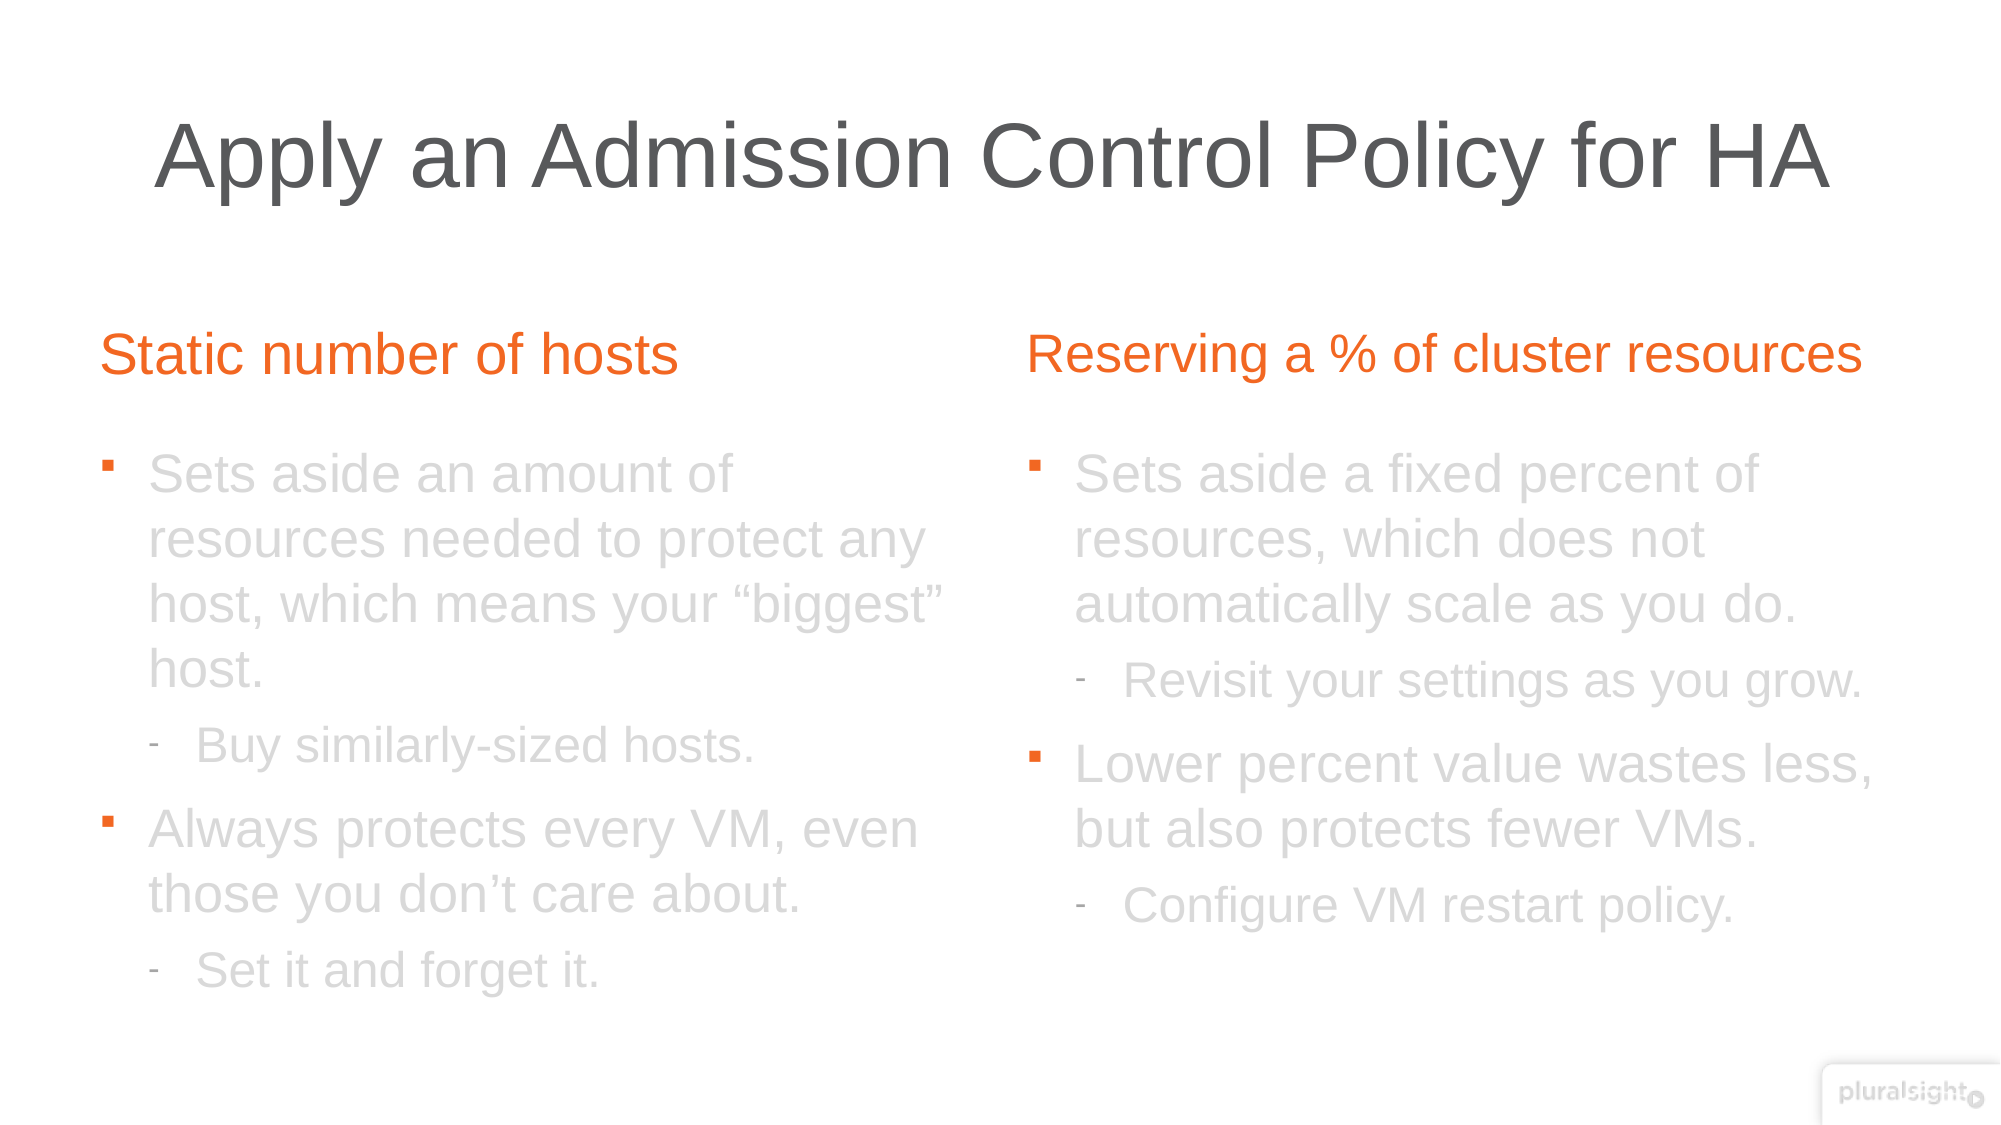

# Apply an Admission Control Policy for HA
Static number of hosts
Reserving a % of cluster resources
Sets aside an amount of resources needed to protect any host, which means your “biggest” host.
Buy similarly-sized hosts.
Always protects every VM, even those you don’t care about.
Set it and forget it.
Sets aside a fixed percent of resources, which does not automatically scale as you do.
Revisit your settings as you grow.
Lower percent value wastes less,
but also protects fewer VMs.
Configure VM restart policy.